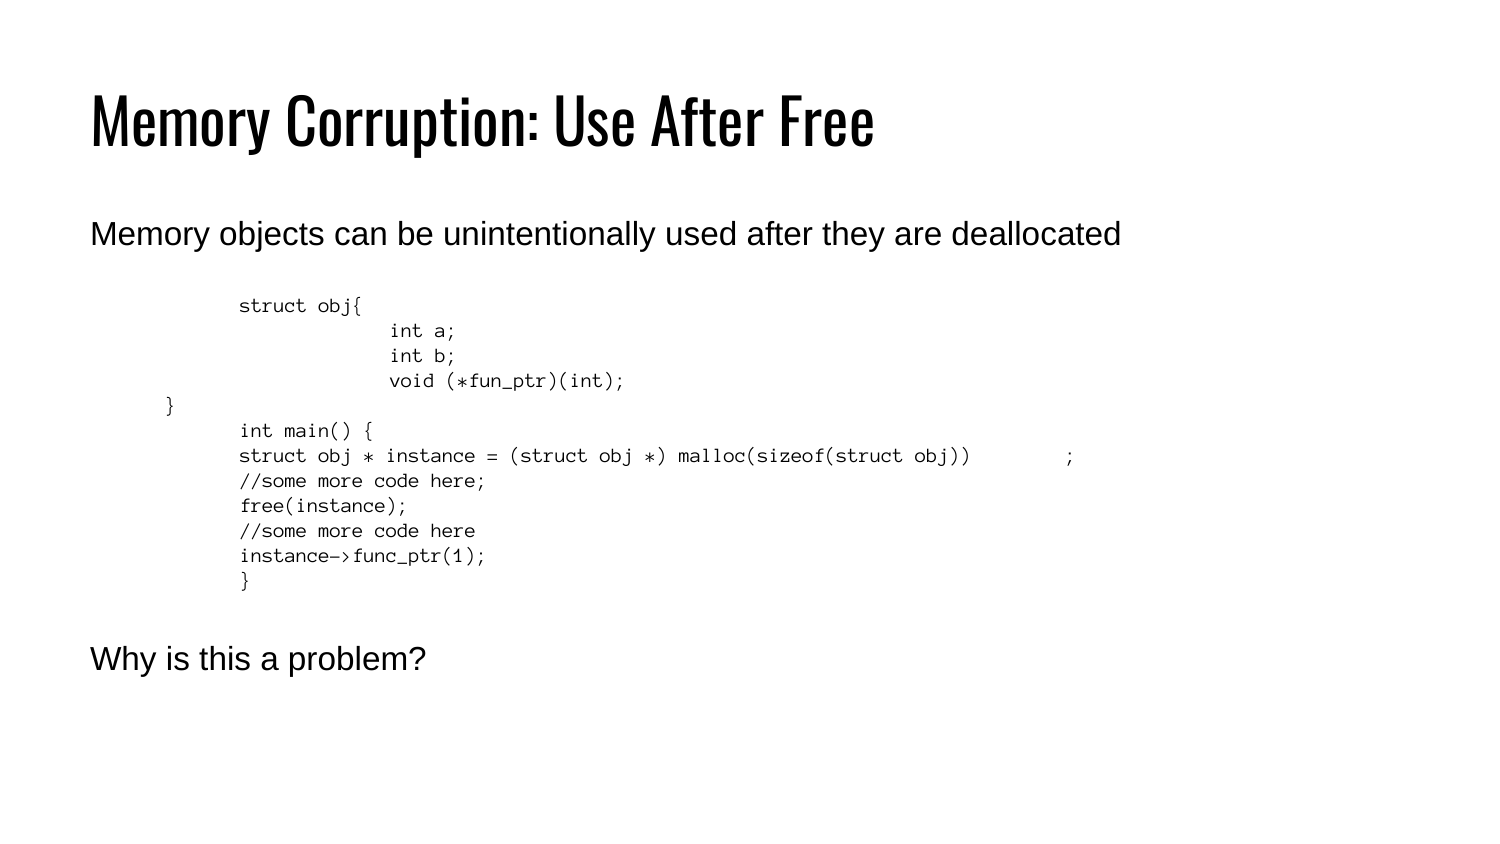

# Memory Corruption: Use After Free
Memory objects can be unintentionally used after they are deallocated

	struct obj{
		int a;
		int b;
		void (*fun_ptr)(int);
}
	int main() {
struct obj * instance = (struct obj *) malloc(sizeof(struct obj))	;
//some more code here;
free(instance);
//some more code here
instance->func_ptr(1);
	}

Why is this a problem?